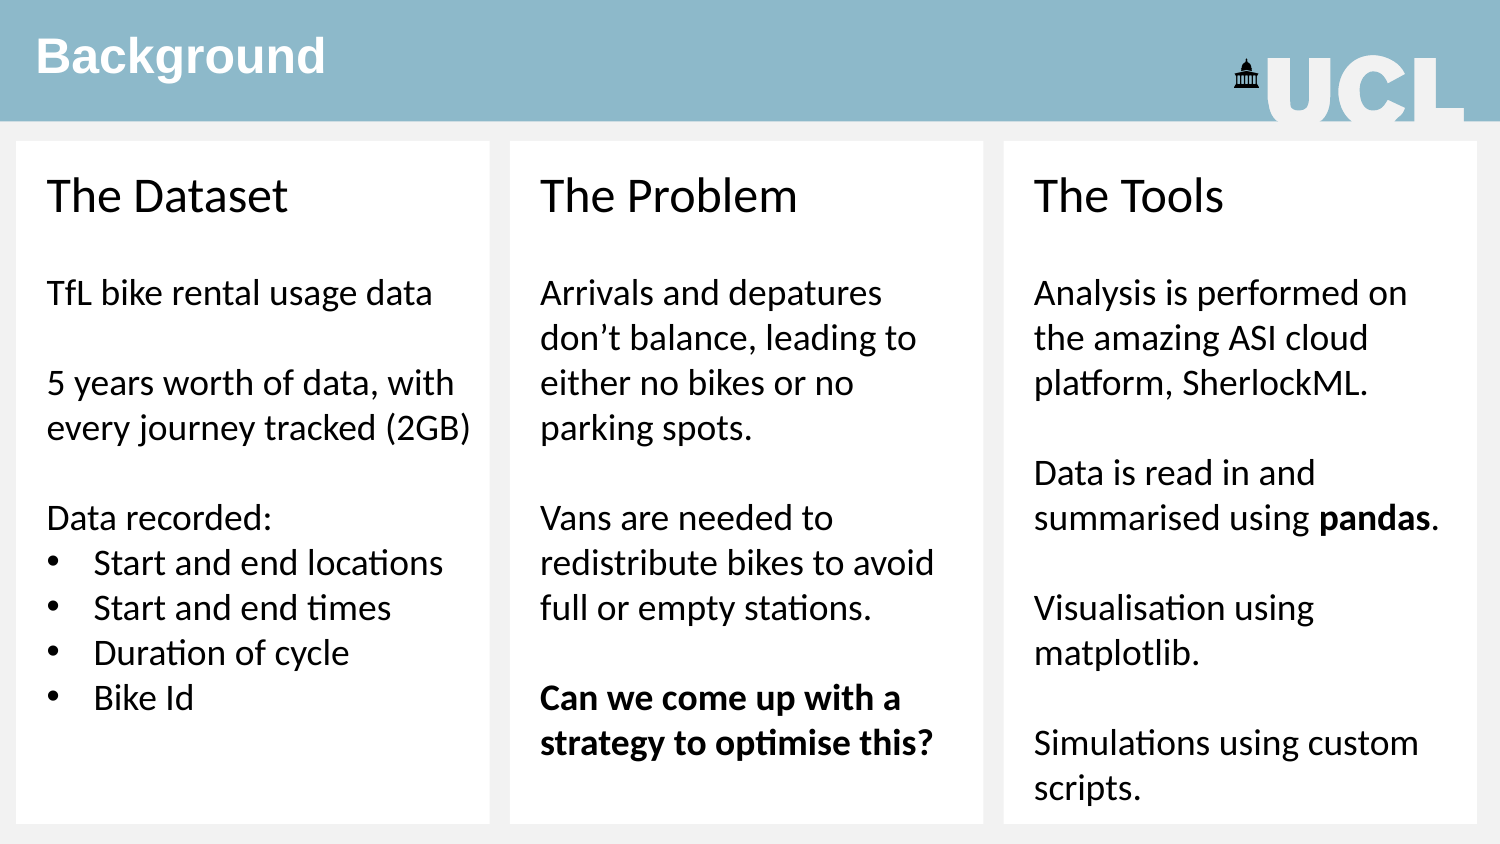

Background

The Dataset

TfL bike rental usage data

5 years worth of data, with every journey tracked (2GB)

Data recorded:
Start and end locations
Start and end times
Duration of cycle
Bike Id
The Problem

Arrivals and depatures don’t balance, leading to either no bikes or no parking spots.

Vans are needed to redistribute bikes to avoid full or empty stations.

Can we come up with a strategy to optimise this?
The Tools

Analysis is performed on the amazing ASI cloud platform, SherlockML.

Data is read in and summarised using pandas.

Visualisation using matplotlib.

Simulations using custom scripts.